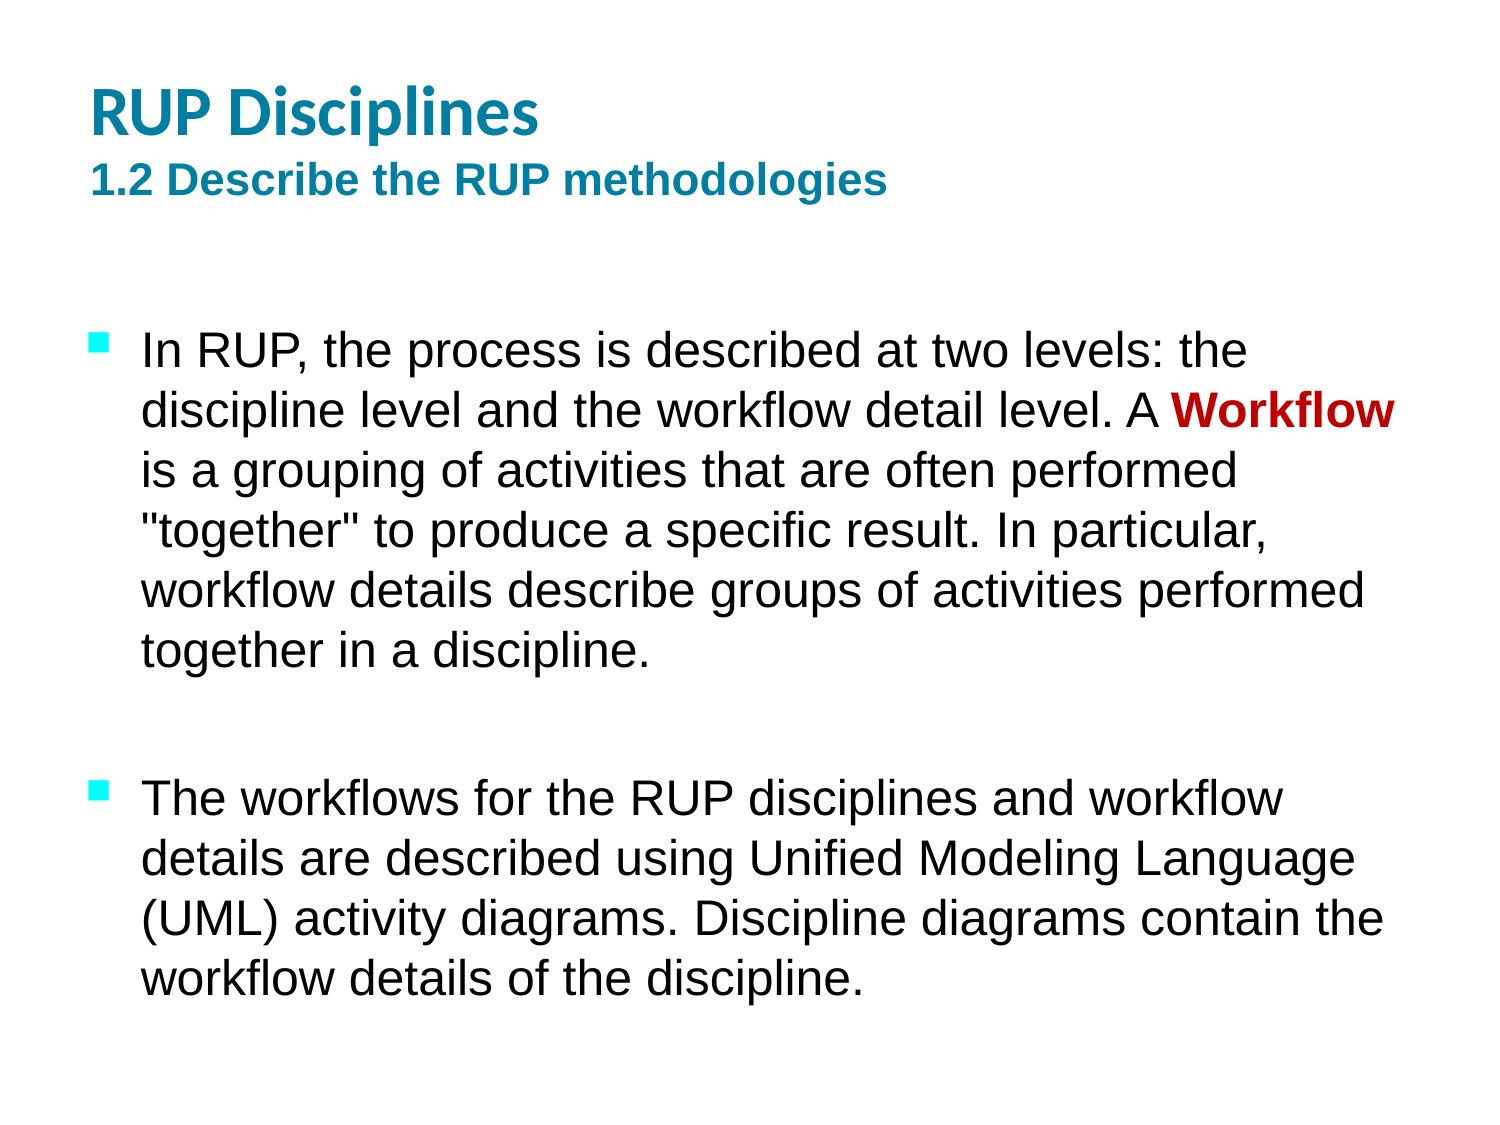

# RUP Disciplines 1.2 Describe the RUP methodologies
In RUP, the process is described at two levels: the discipline level and the workflow detail level. A Workflow is a grouping of activities that are often performed "together" to produce a specific result. In particular, workflow details describe groups of activities performed together in a discipline.

The workflows for the RUP disciplines and workflow details are described using Unified Modeling Language (UML) activity diagrams. Discipline diagrams contain the workflow details of the discipline.